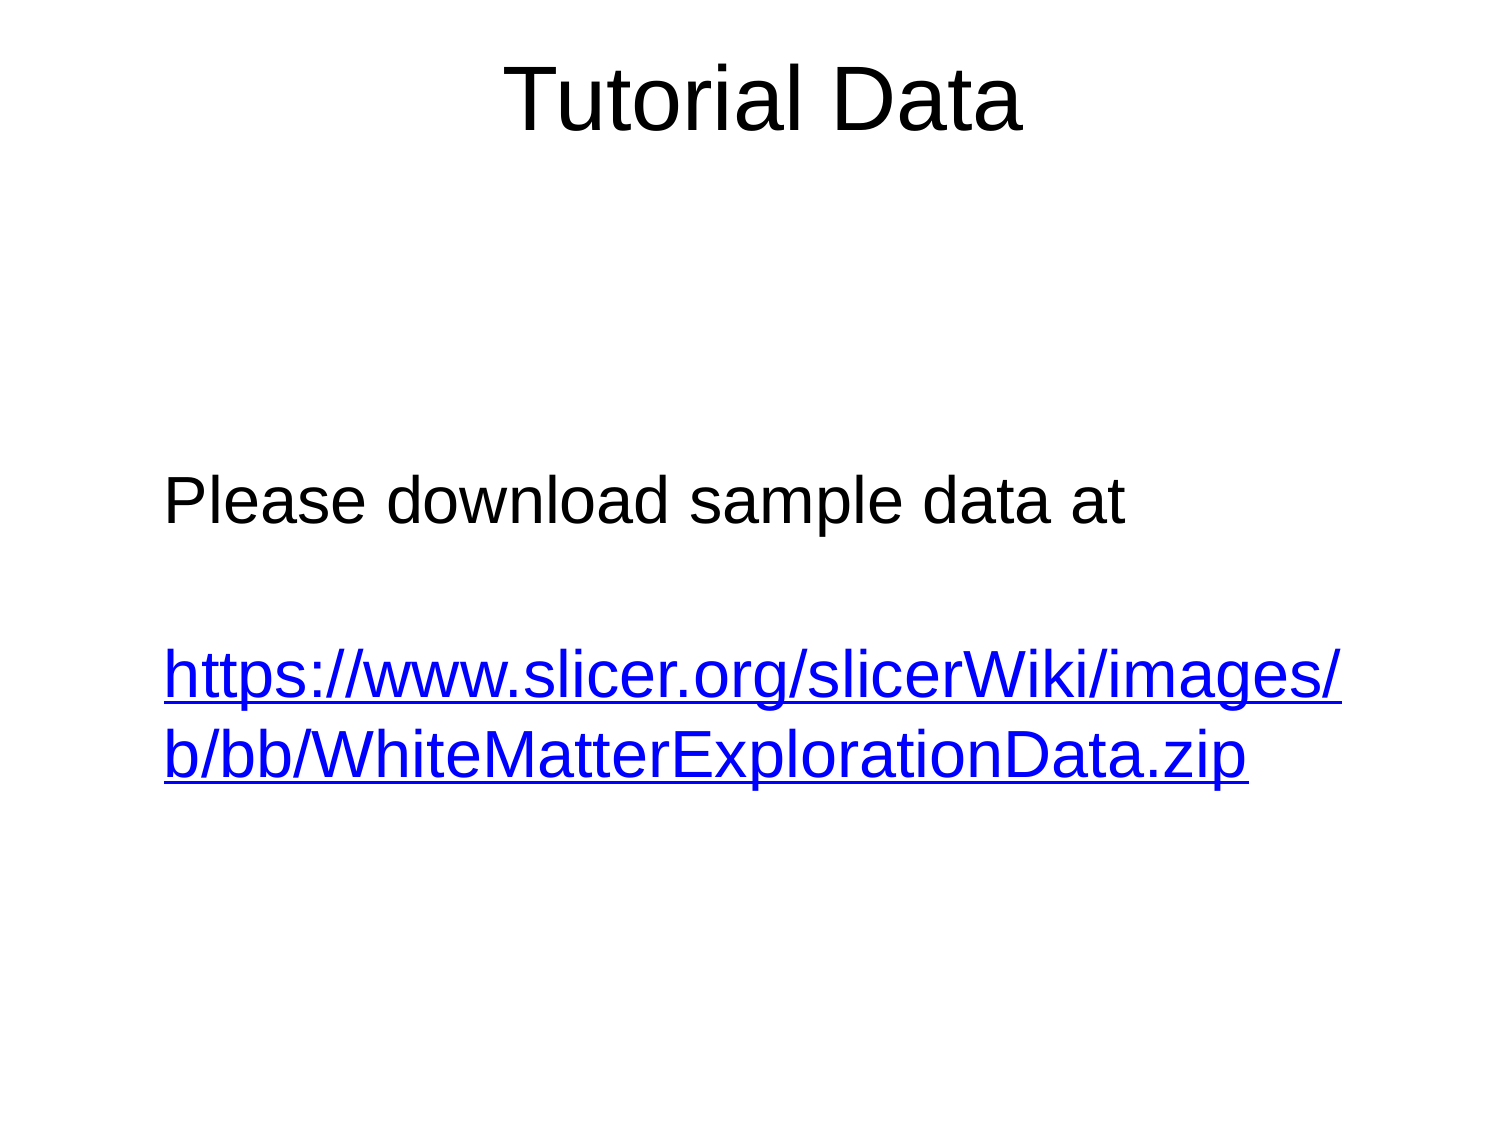

# Tutorial Data

Please download sample data at
https://www.slicer.org/slicerWiki/images/b/bb/WhiteMatterExplorationData.zip